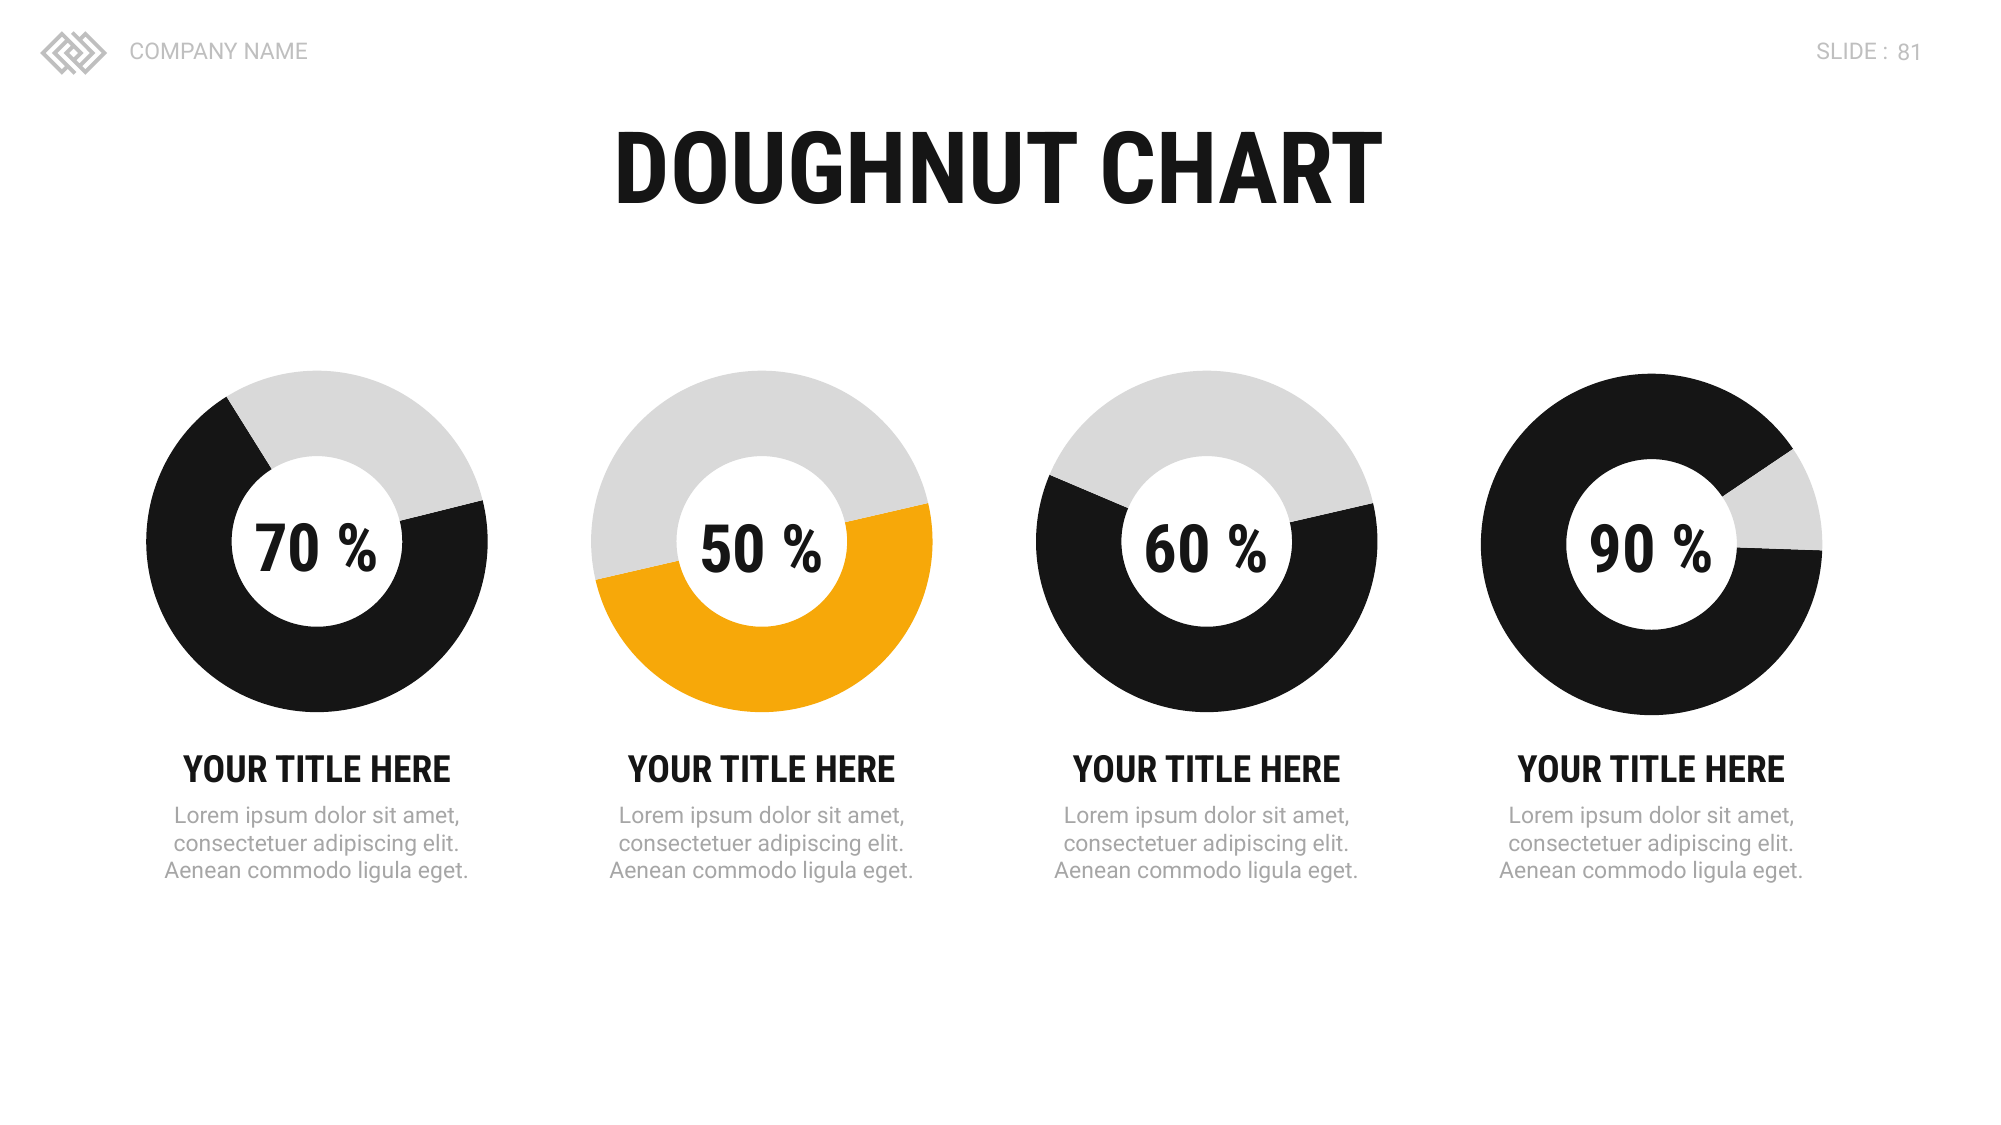

DOUGHNUT CHART

### Chart

| Category | Sales |
|---|---|
| 1st Qtr | 7.0 |
| 2nd Qtr | 3.0 |

### Chart

| Category | Sales |
|---|---|
| 1st Qtr | 5.0 |
| 2nd Qtr | 5.0 |

### Chart

| Category | Sales |
|---|---|
| 1st Qtr | 6.0 |
| 2nd Qtr | 4.0 |

### Chart

| Category | Sales |
|---|---|
| 1st Qtr | 9.0 |
| 2nd Qtr | 1.0 |
70 %
50 %
60 %
90 %
YOUR TITLE HERE
YOUR TITLE HERE
YOUR TITLE HERE
YOUR TITLE HERE
Lorem ipsum dolor sit amet, consectetuer adipiscing elit. Aenean commodo ligula eget.
Lorem ipsum dolor sit amet, consectetuer adipiscing elit. Aenean commodo ligula eget.
Lorem ipsum dolor sit amet, consectetuer adipiscing elit. Aenean commodo ligula eget.
Lorem ipsum dolor sit amet, consectetuer adipiscing elit. Aenean commodo ligula eget.